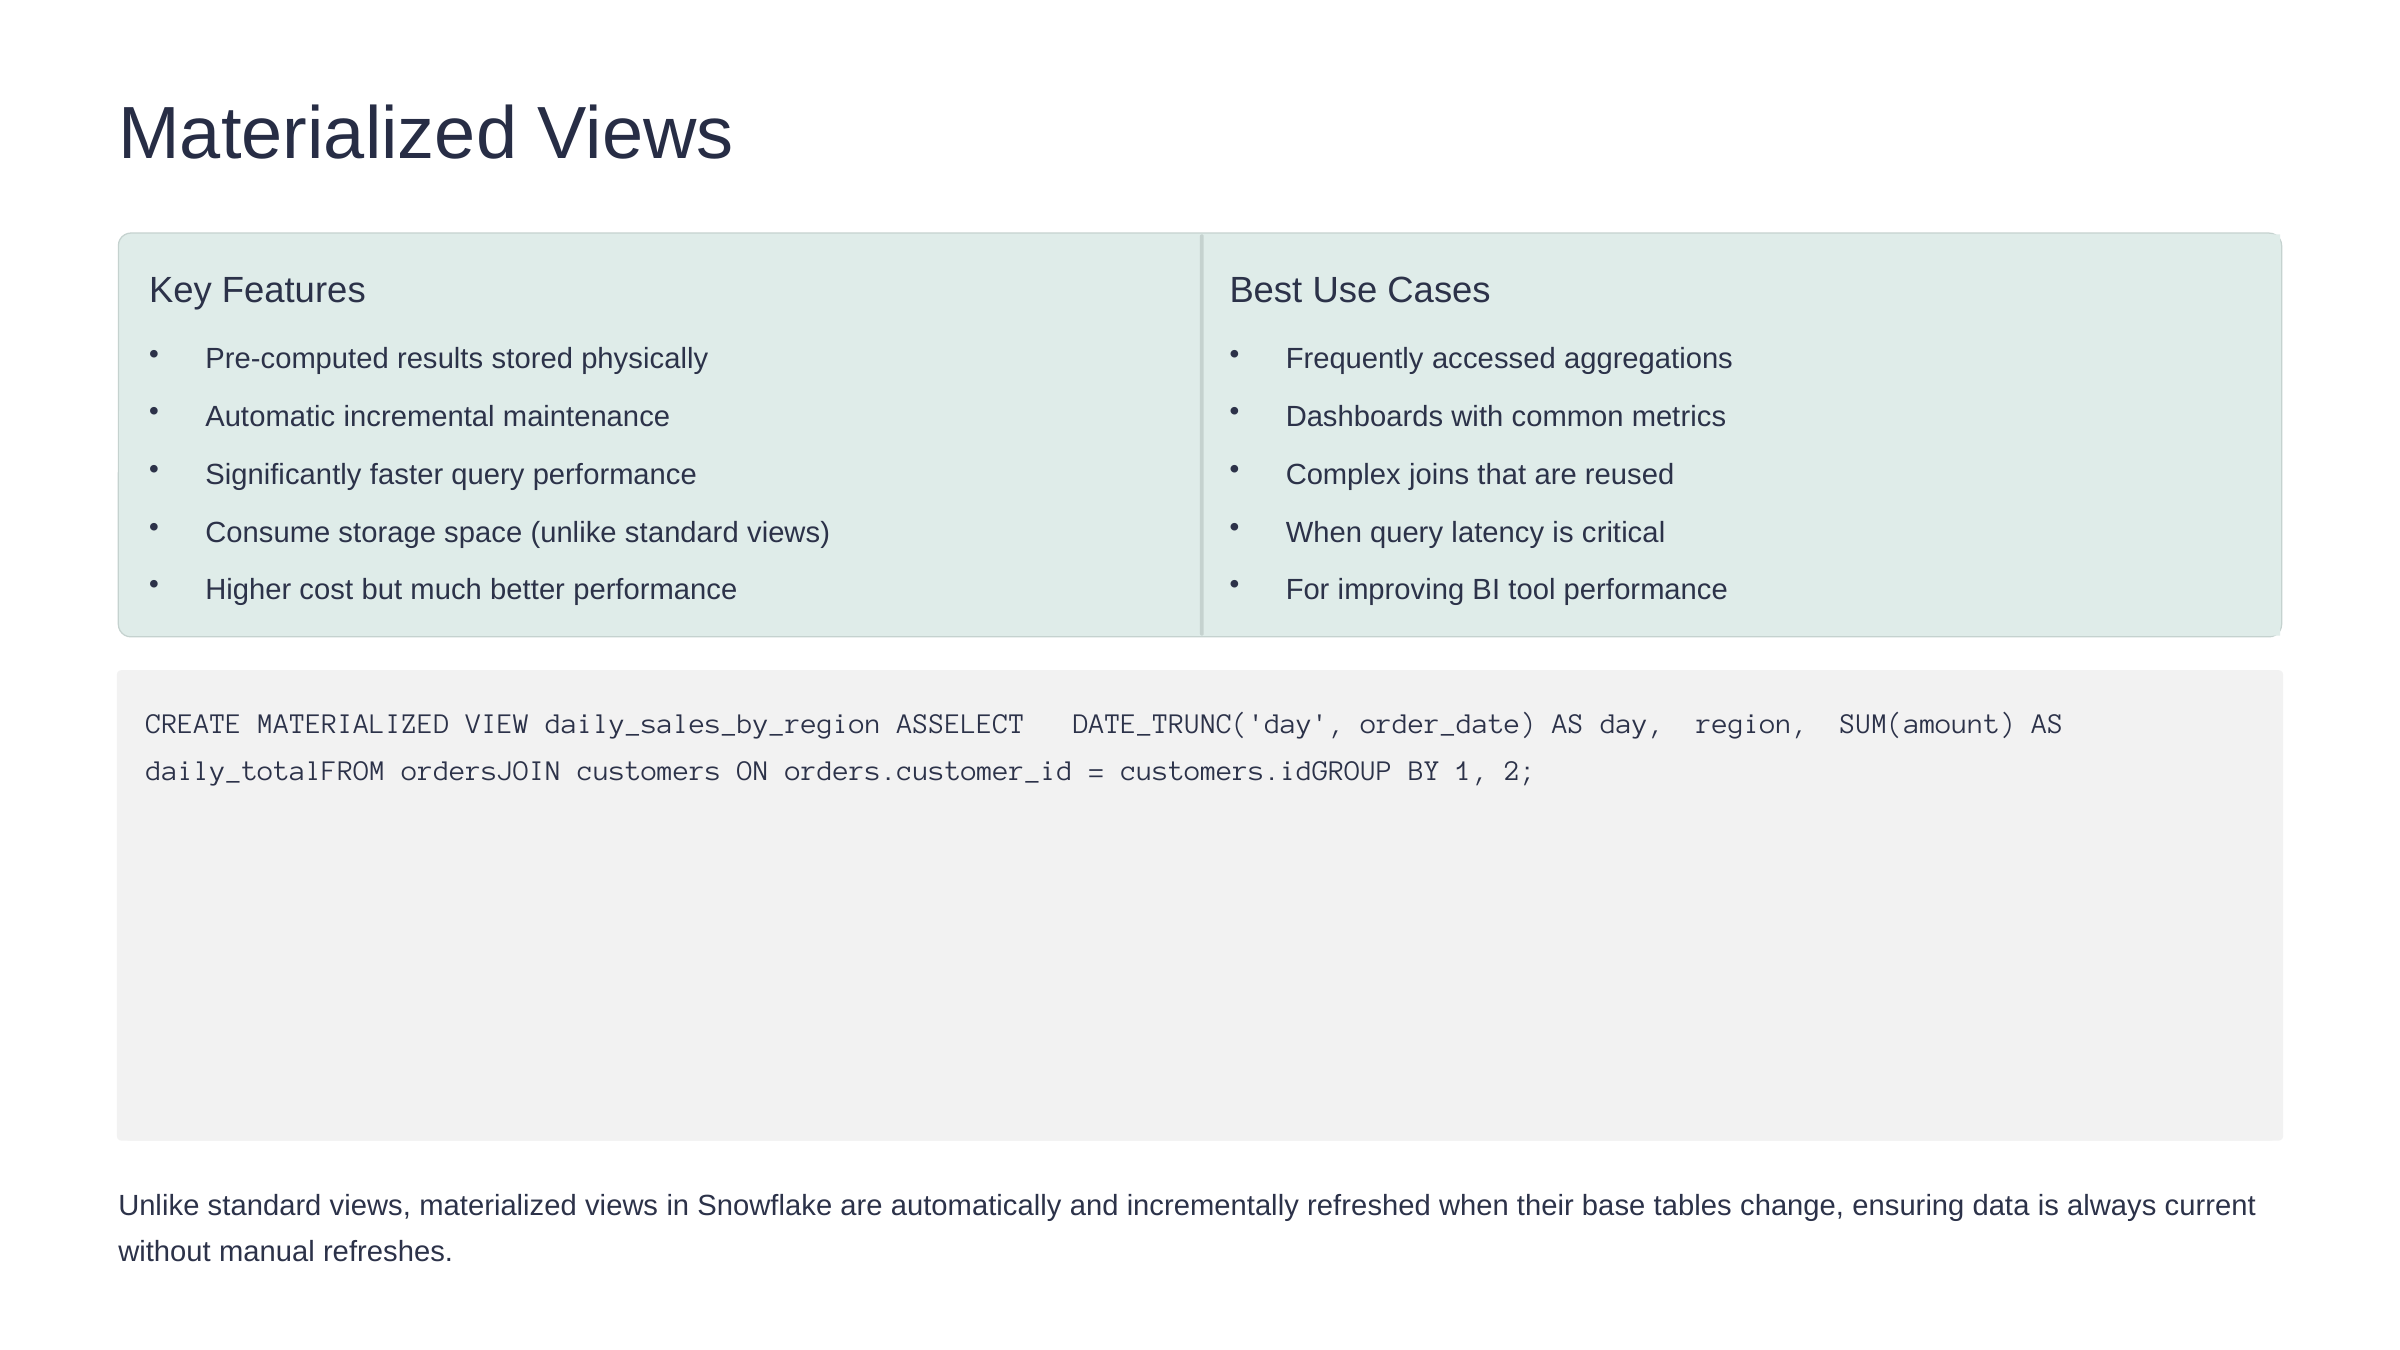

Materialized Views

Key Features
Best Use Cases
Pre-computed results stored physically
Frequently accessed aggregations
Automatic incremental maintenance
Dashboards with common metrics
Significantly faster query performance
Complex joins that are reused
Consume storage space (unlike standard views)
When query latency is critical
Higher cost but much better performance
For improving BI tool performance

CREATE MATERIALIZED VIEW daily_sales_by_region ASSELECT   DATE_TRUNC('day', order_date) AS day,  region,  SUM(amount) AS daily_totalFROM ordersJOIN customers ON orders.customer_id = customers.idGROUP BY 1, 2;
Unlike standard views, materialized views in Snowflake are automatically and incrementally refreshed when their base tables change, ensuring data is always current without manual refreshes.